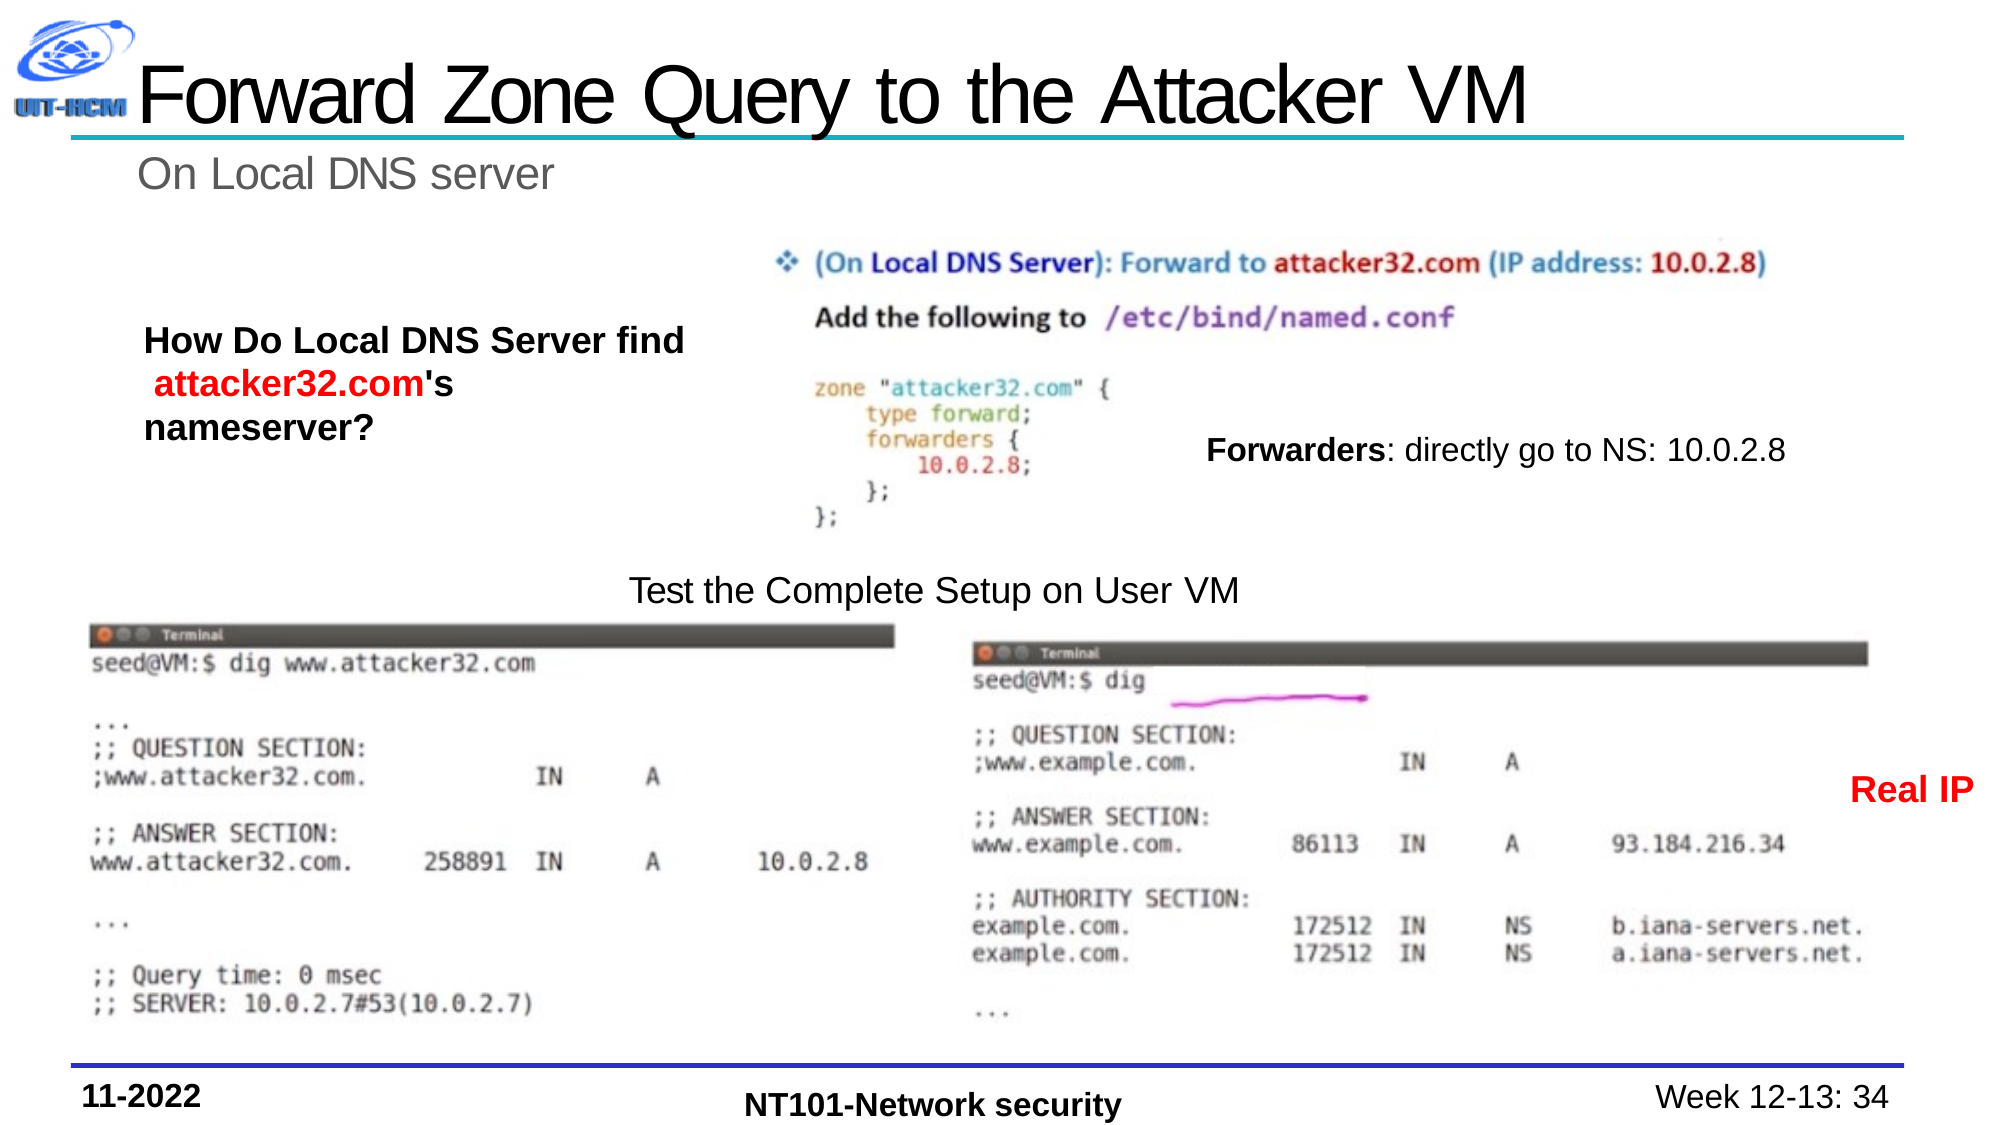

# Forward Zone Query to the Attacker VM
On Local DNS server

How Do Local DNS Server find  attacker32.com's nameserver?
Forwarders: directly go to NS: 10.0.2.8

Test the Complete Setup on User VM

Real IP